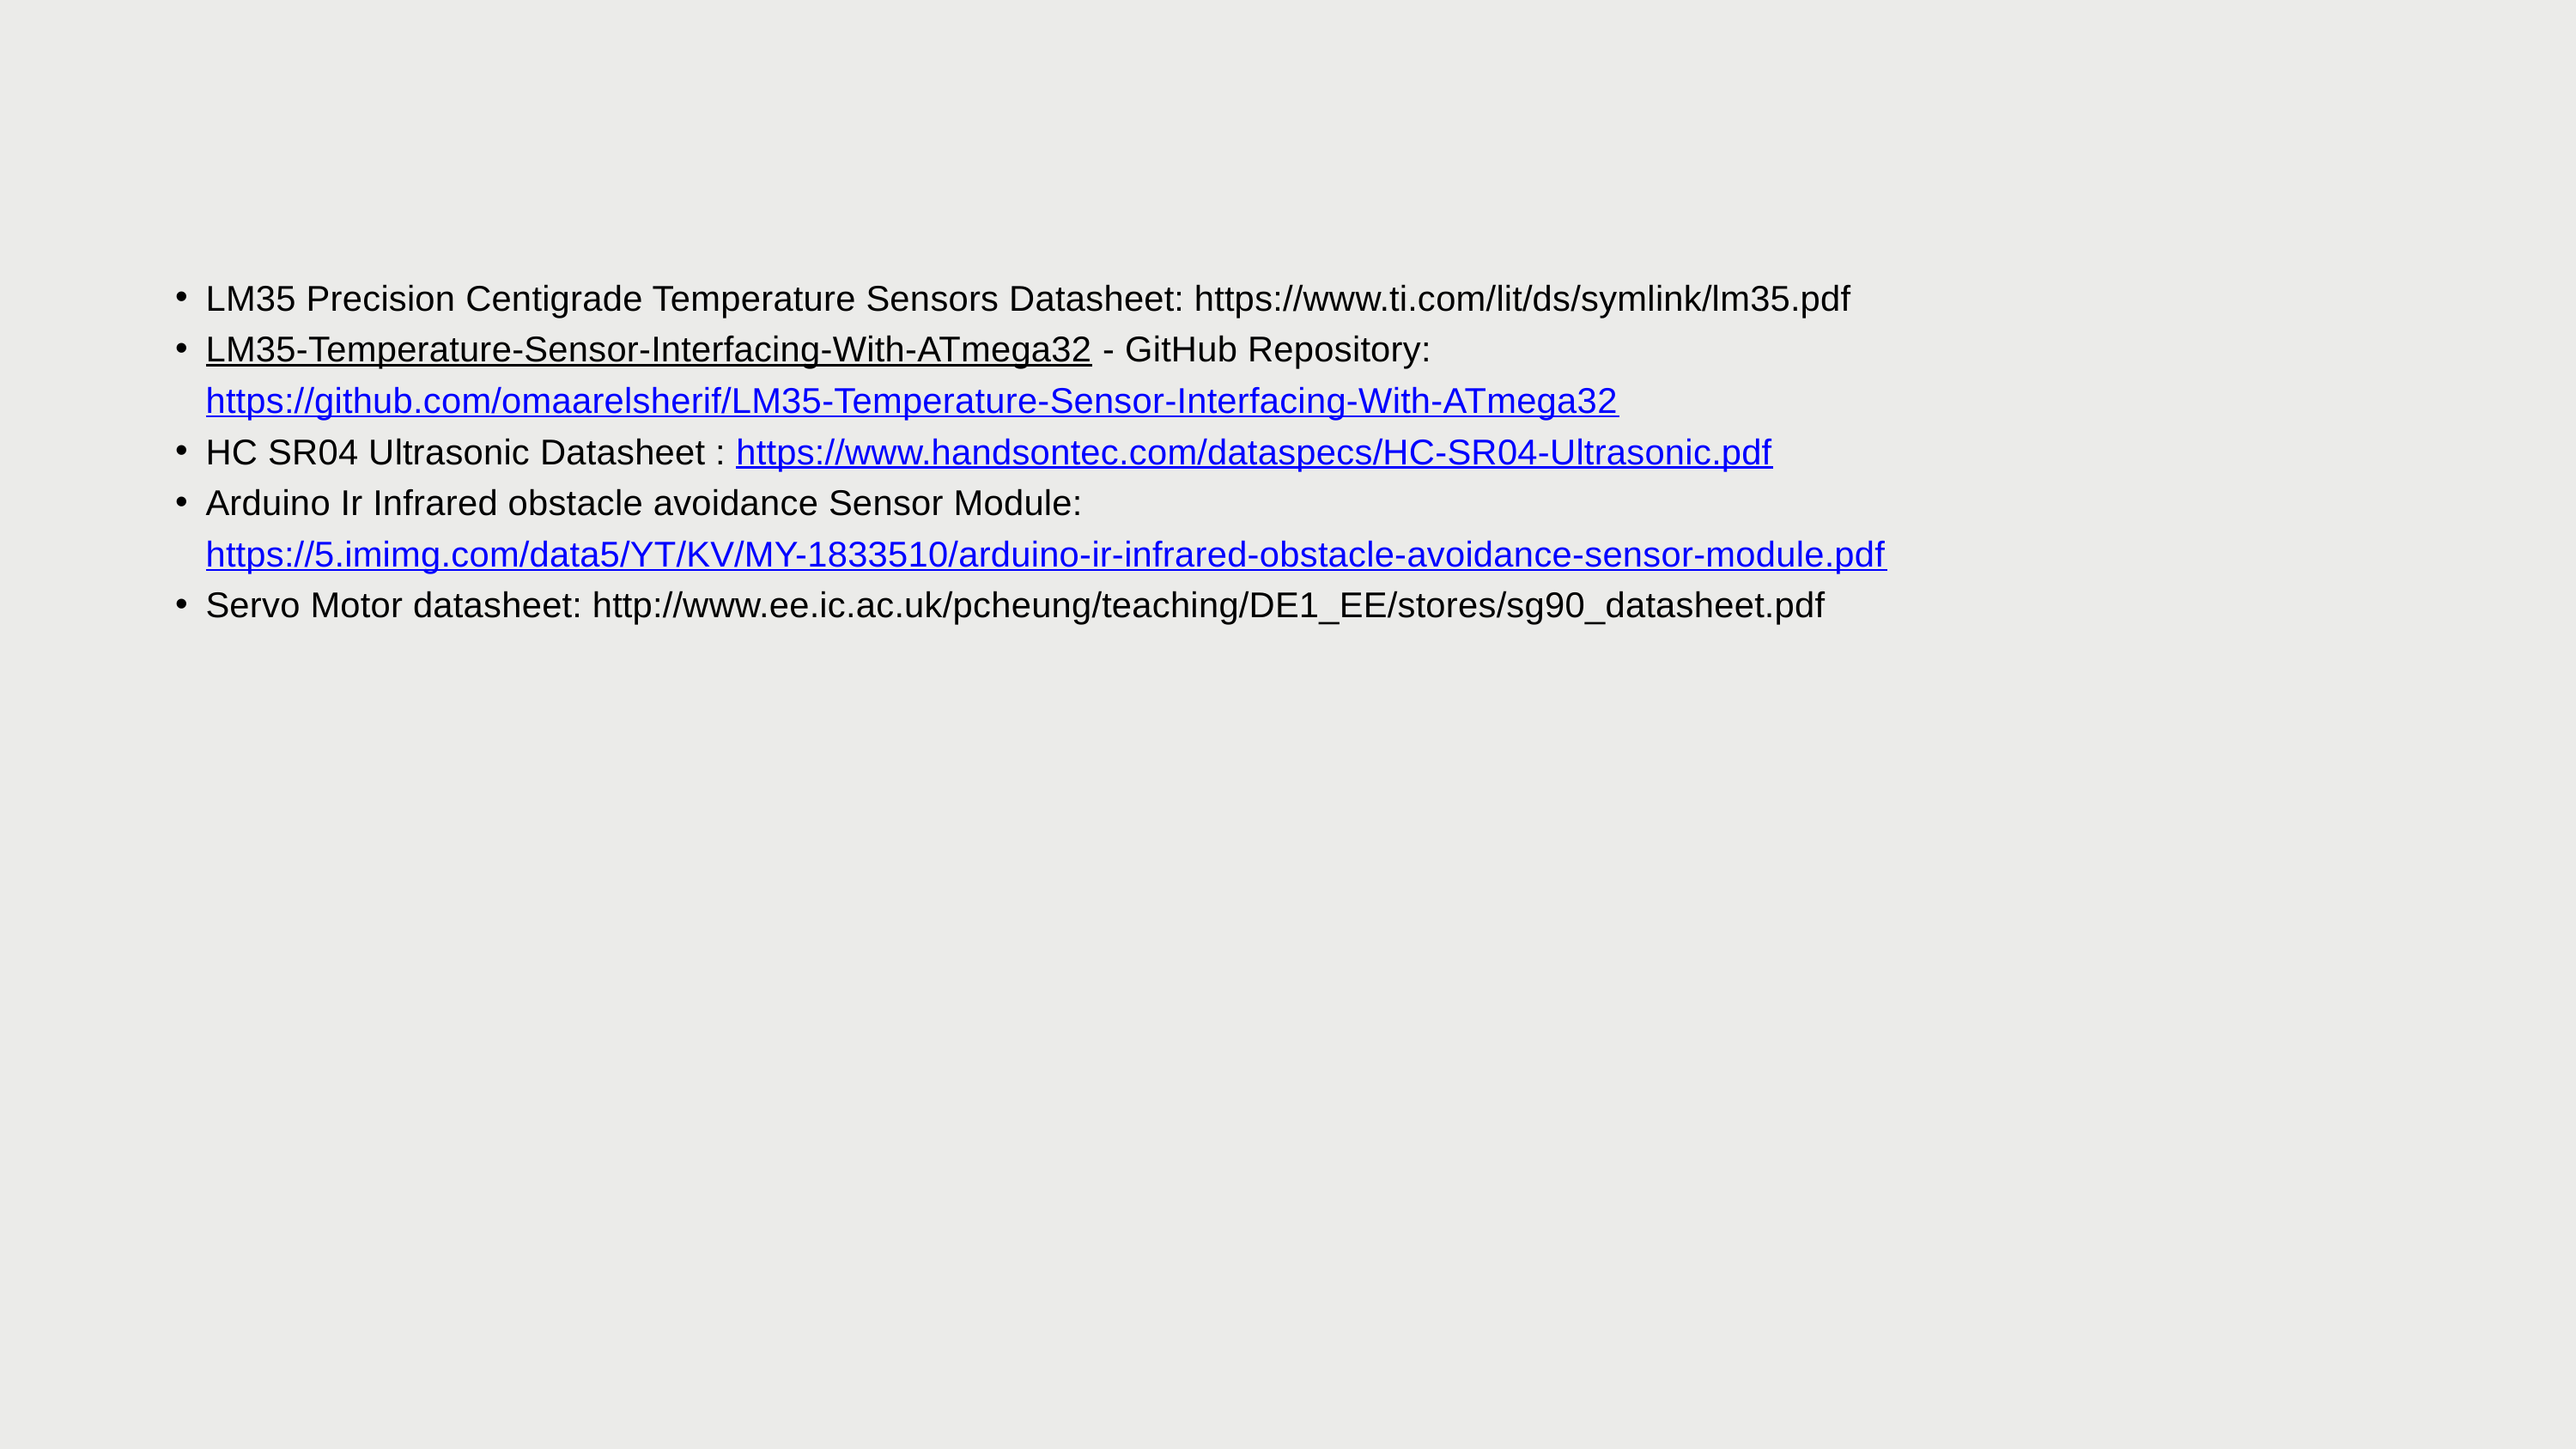

LM35 Precision Centigrade Temperature Sensors Datasheet: https://www.ti.com/lit/ds/symlink/lm35.pdf
LM35-Temperature-Sensor-Interfacing-With-ATmega32 - GitHub Repository: https://github.com/omaarelsherif/LM35-Temperature-Sensor-Interfacing-With-ATmega32
HC SR04 Ultrasonic Datasheet : https://www.handsontec.com/dataspecs/HC-SR04-Ultrasonic.pdf
Arduino Ir Infrared obstacle avoidance Sensor Module: https://5.imimg.com/data5/YT/KV/MY-1833510/arduino-ir-infrared-obstacle-avoidance-sensor-module.pdf
Servo Motor datasheet: http://www.ee.ic.ac.uk/pcheung/teaching/DE1_EE/stores/sg90_datasheet.pdf